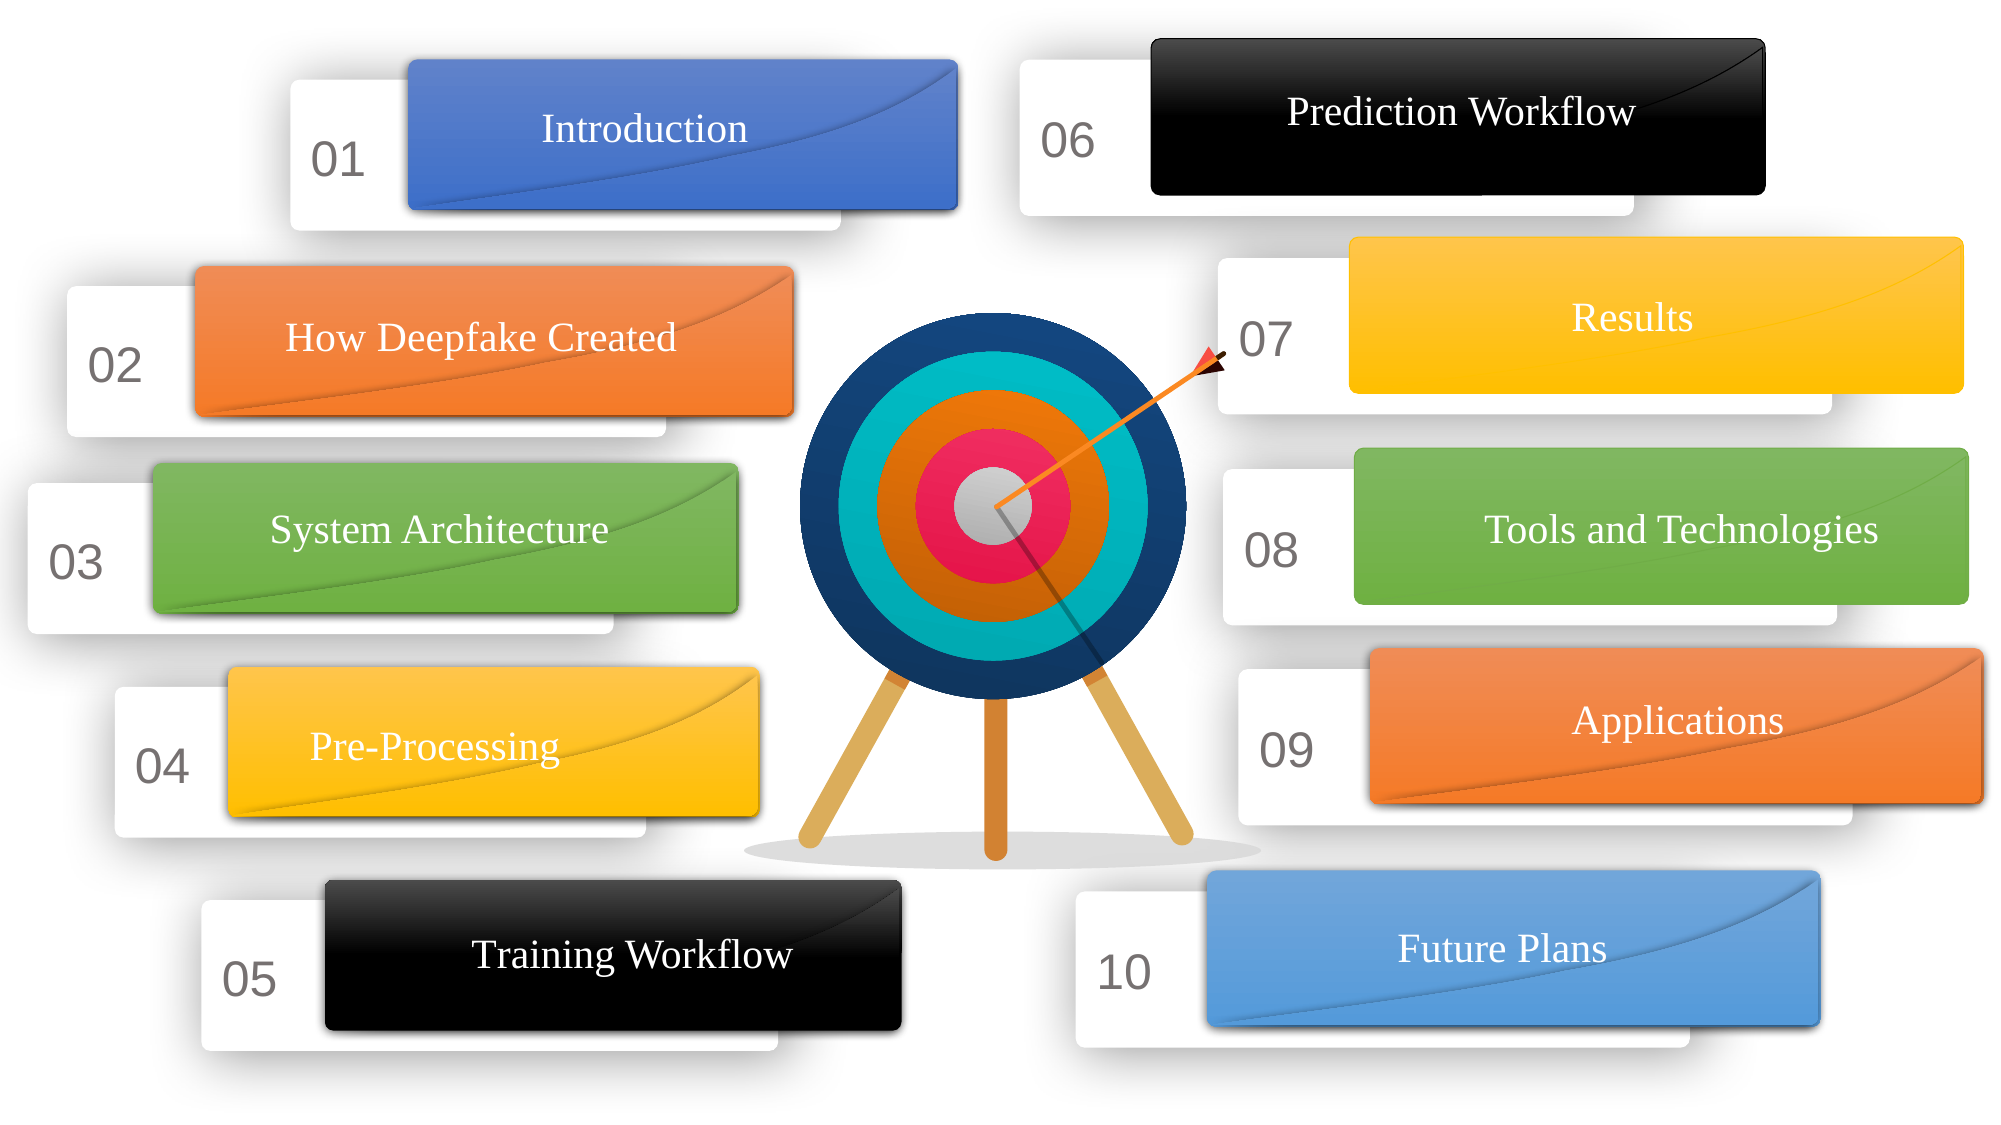

Prediction Workflow
06

Introduction
01

Results
07

How Deepfake Created
02

08

System Architecture
03
Tools and Technologies

Applications
09

04
Pre-Processing

Future Plans
10

Training Workflow
05